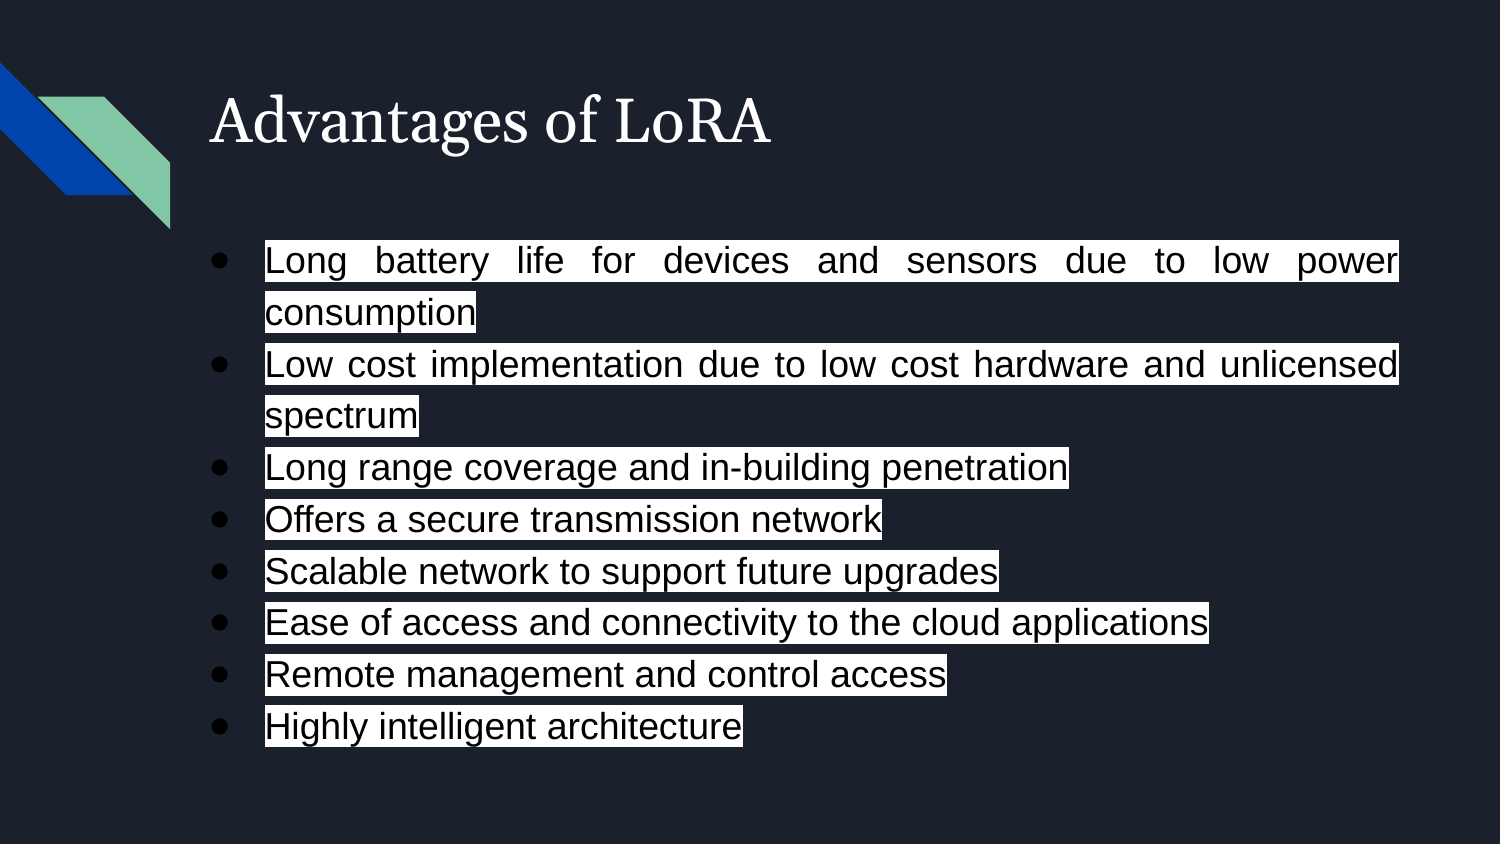

# Advantages of LoRA
Long battery life for devices and sensors due to low power consumption
Low cost implementation due to low cost hardware and unlicensed spectrum
Long range coverage and in-building penetration
Offers a secure transmission network
Scalable network to support future upgrades
Ease of access and connectivity to the cloud applications
Remote management and control access
Highly intelligent architecture